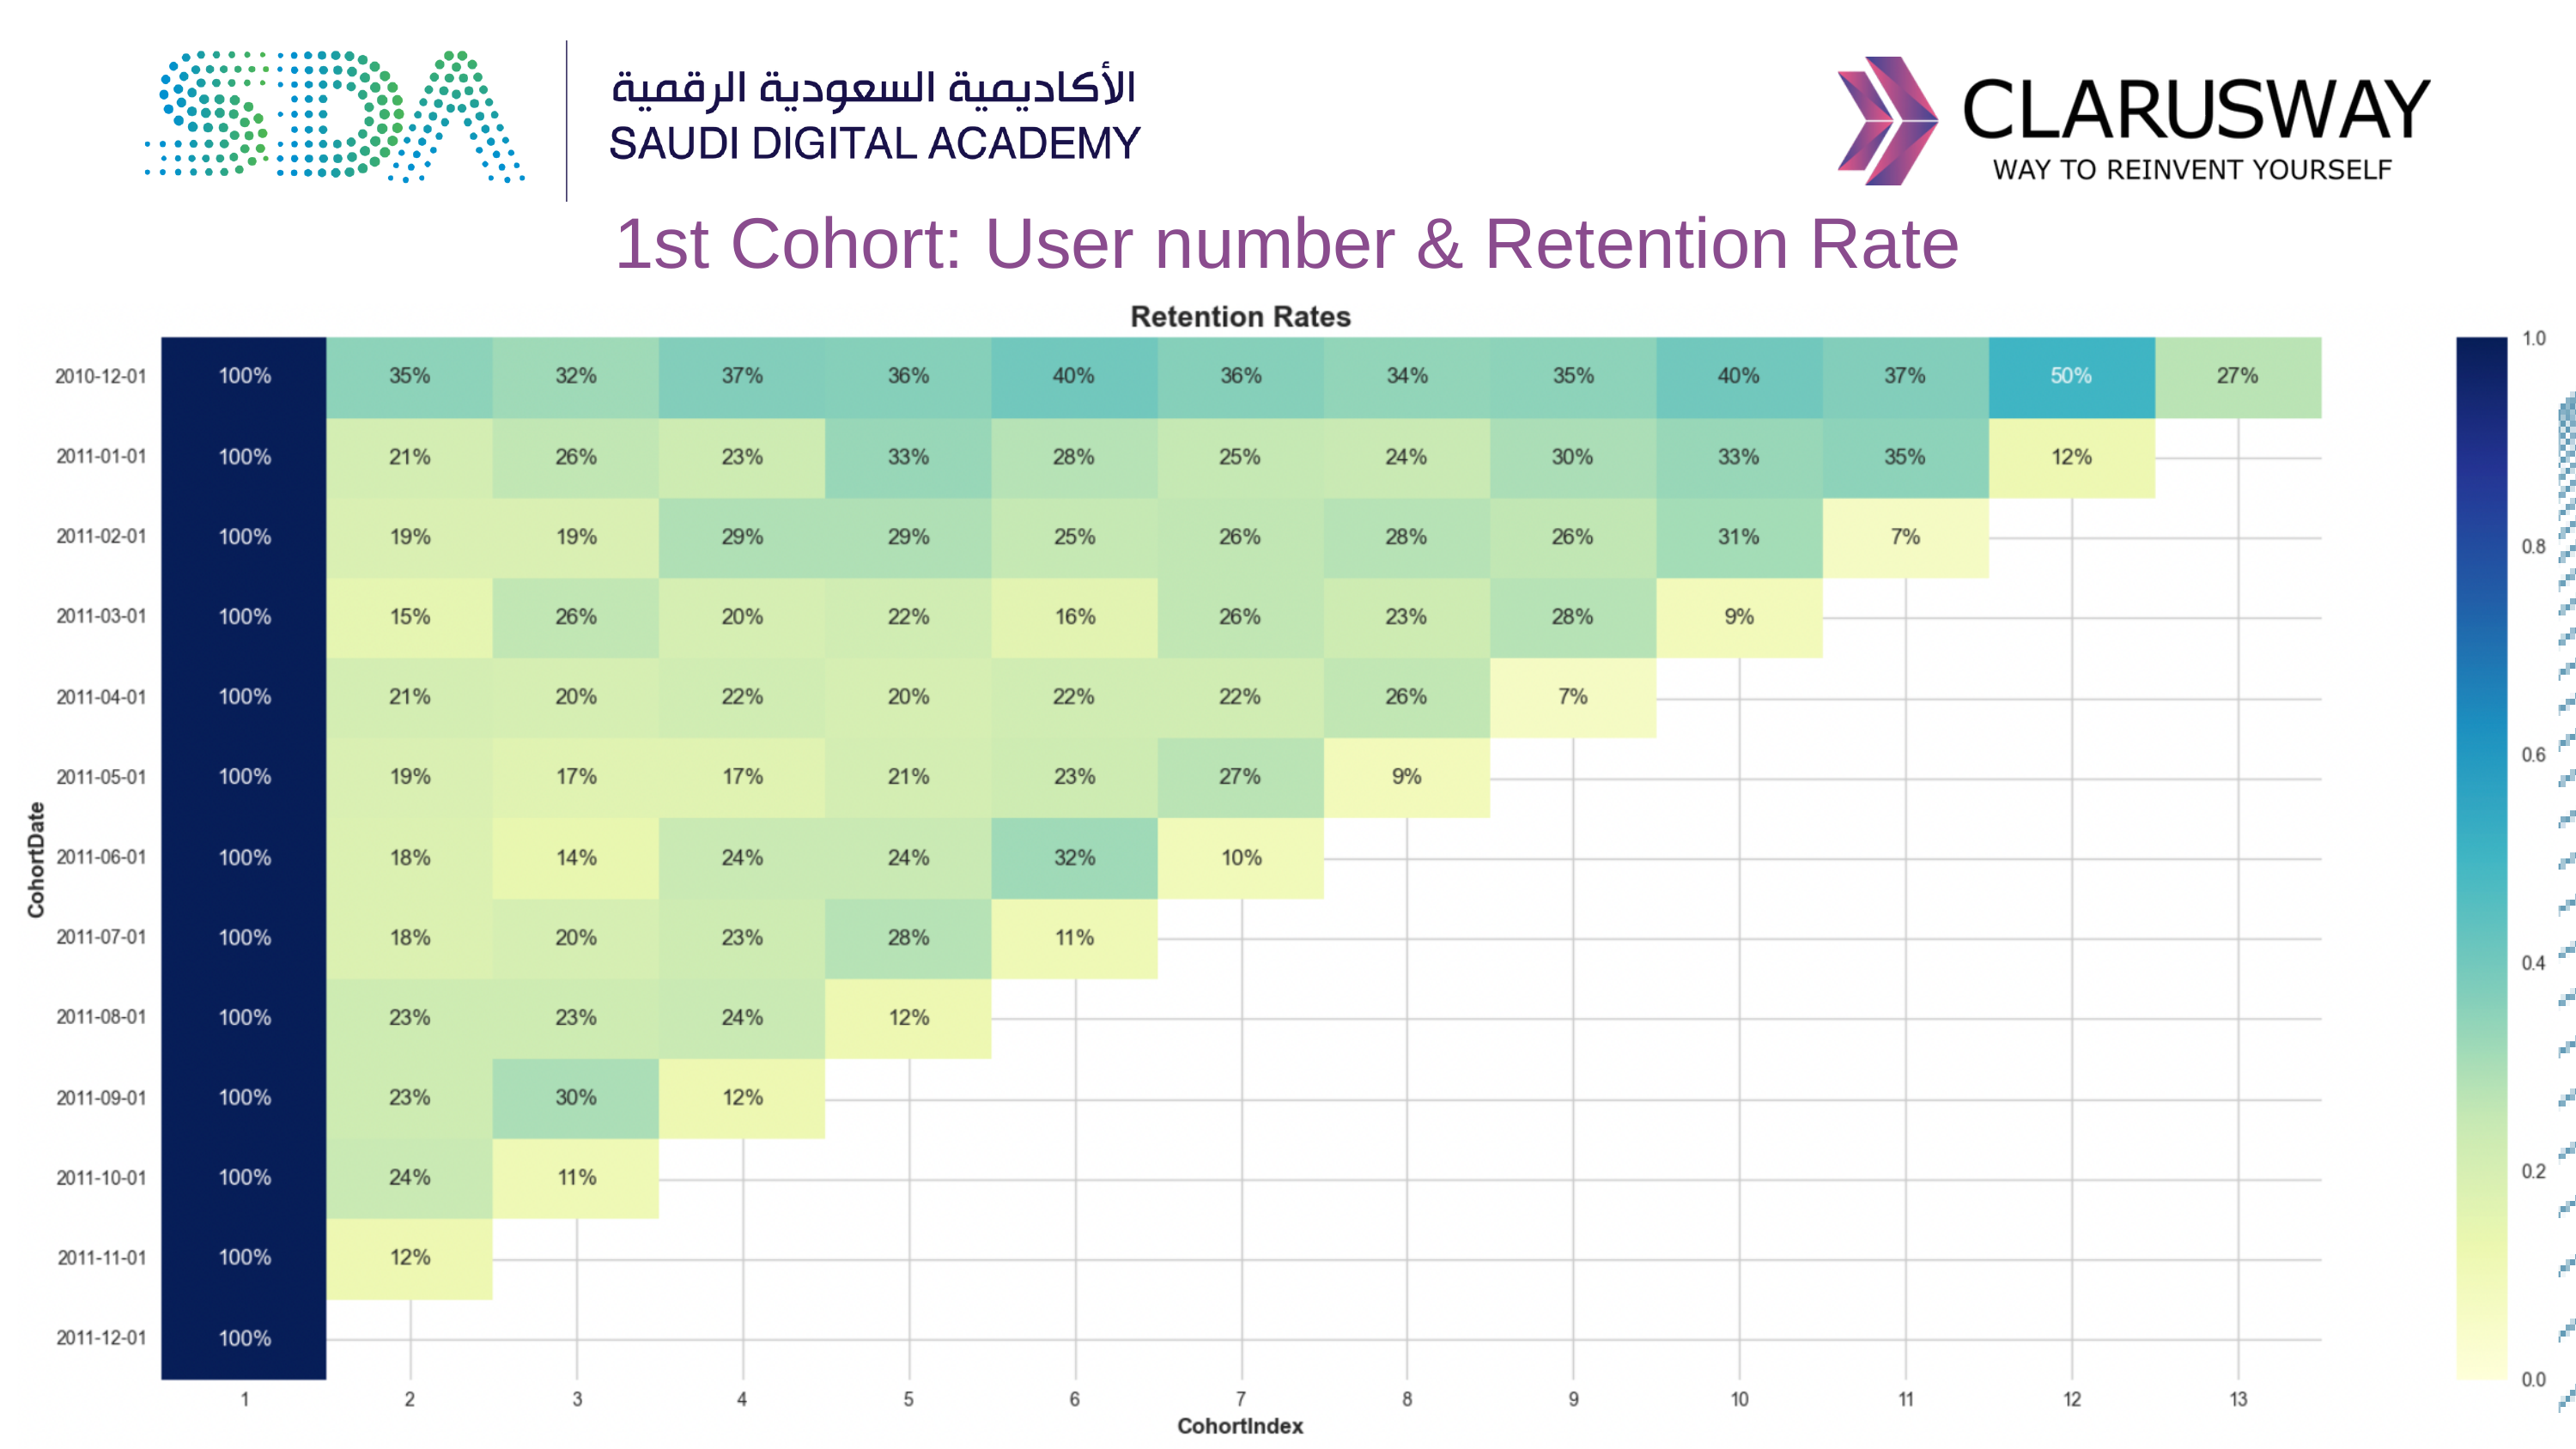

1st Cohort: User number & Retention Rate